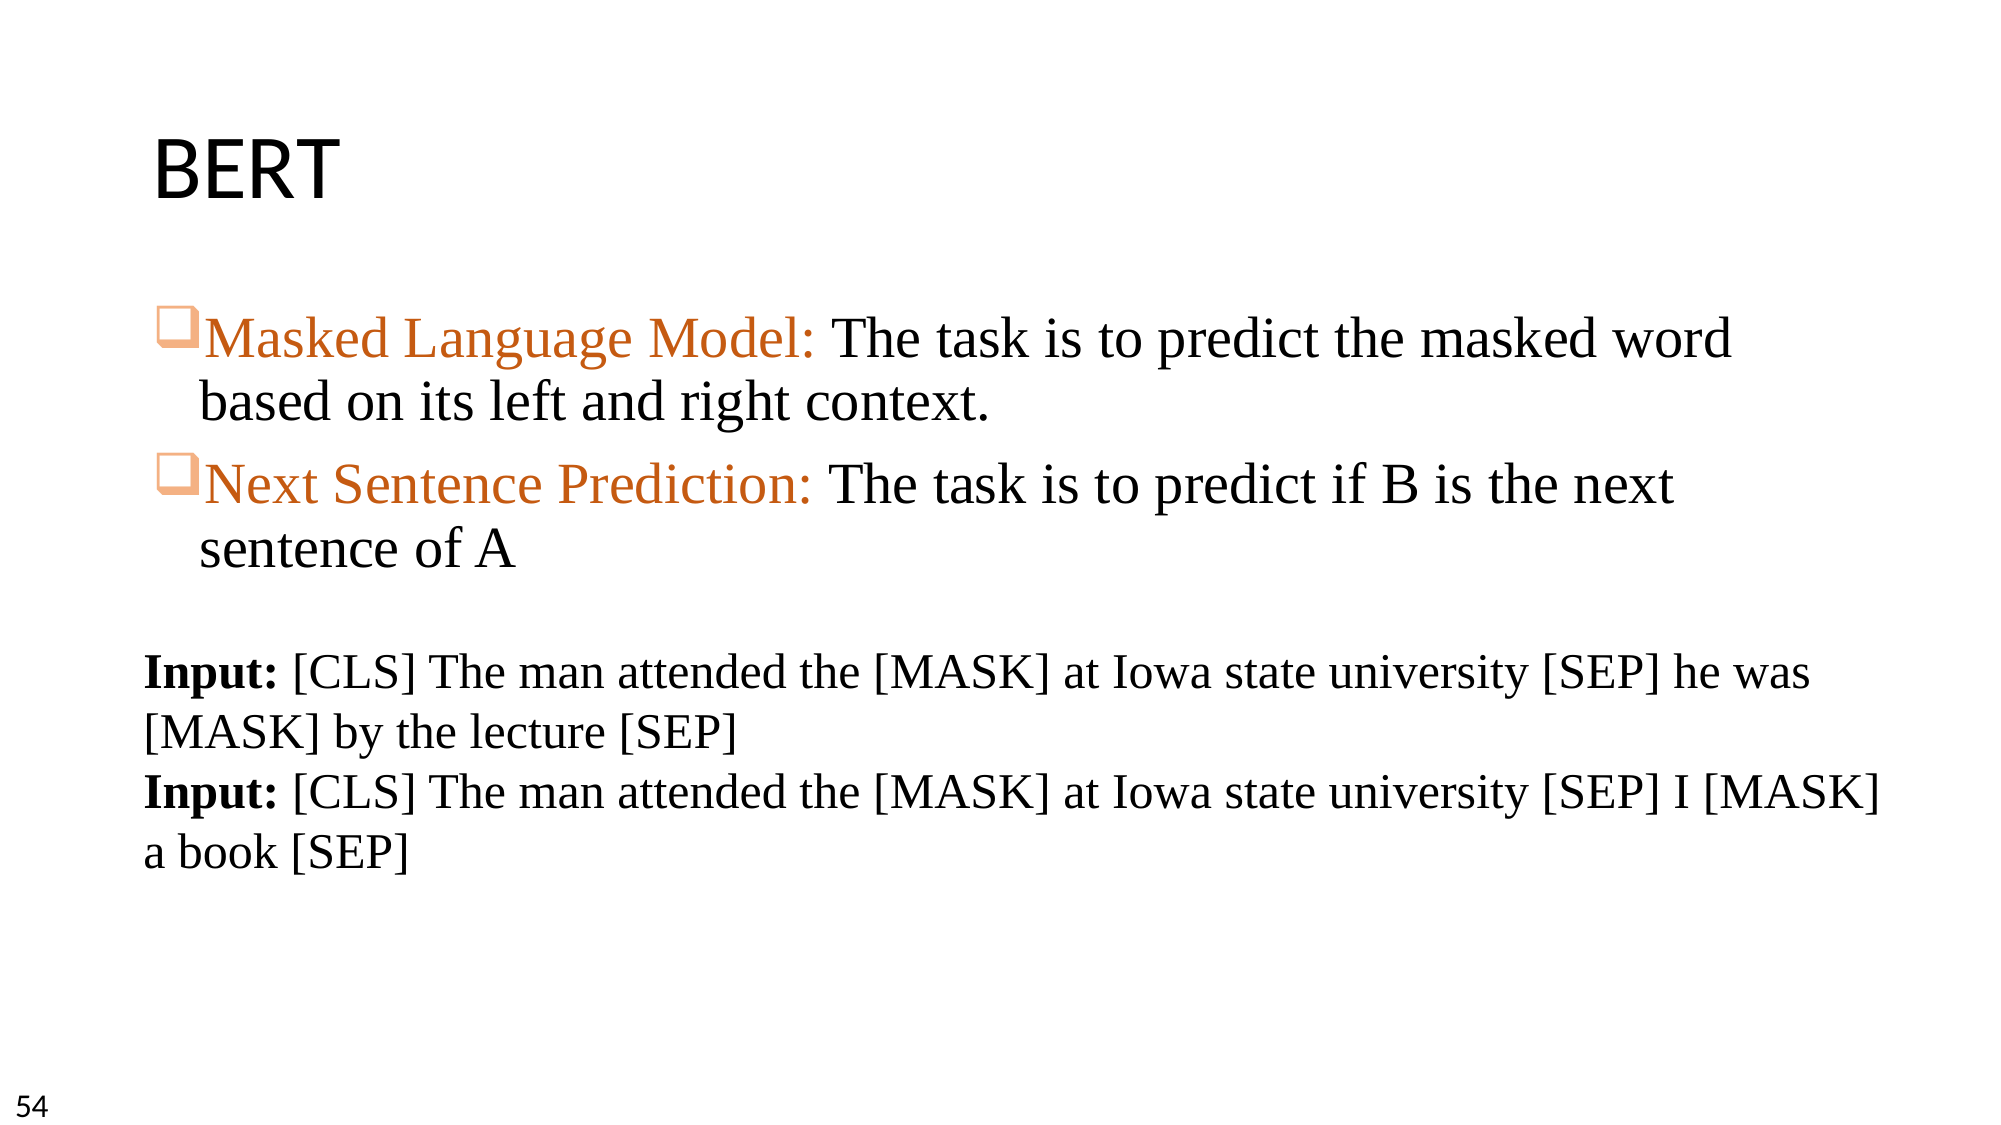

# BERT
Masked Language Model: The task is to predict the masked word based on its left and right context.
Next Sentence Prediction: The task is to predict if B is the next sentence of A
Input: [CLS] The man attended the [MASK] at Iowa state university [SEP] he was [MASK] by the lecture [SEP]
Input: [CLS] The man attended the [MASK] at Iowa state university [SEP] I [MASK] a book [SEP]